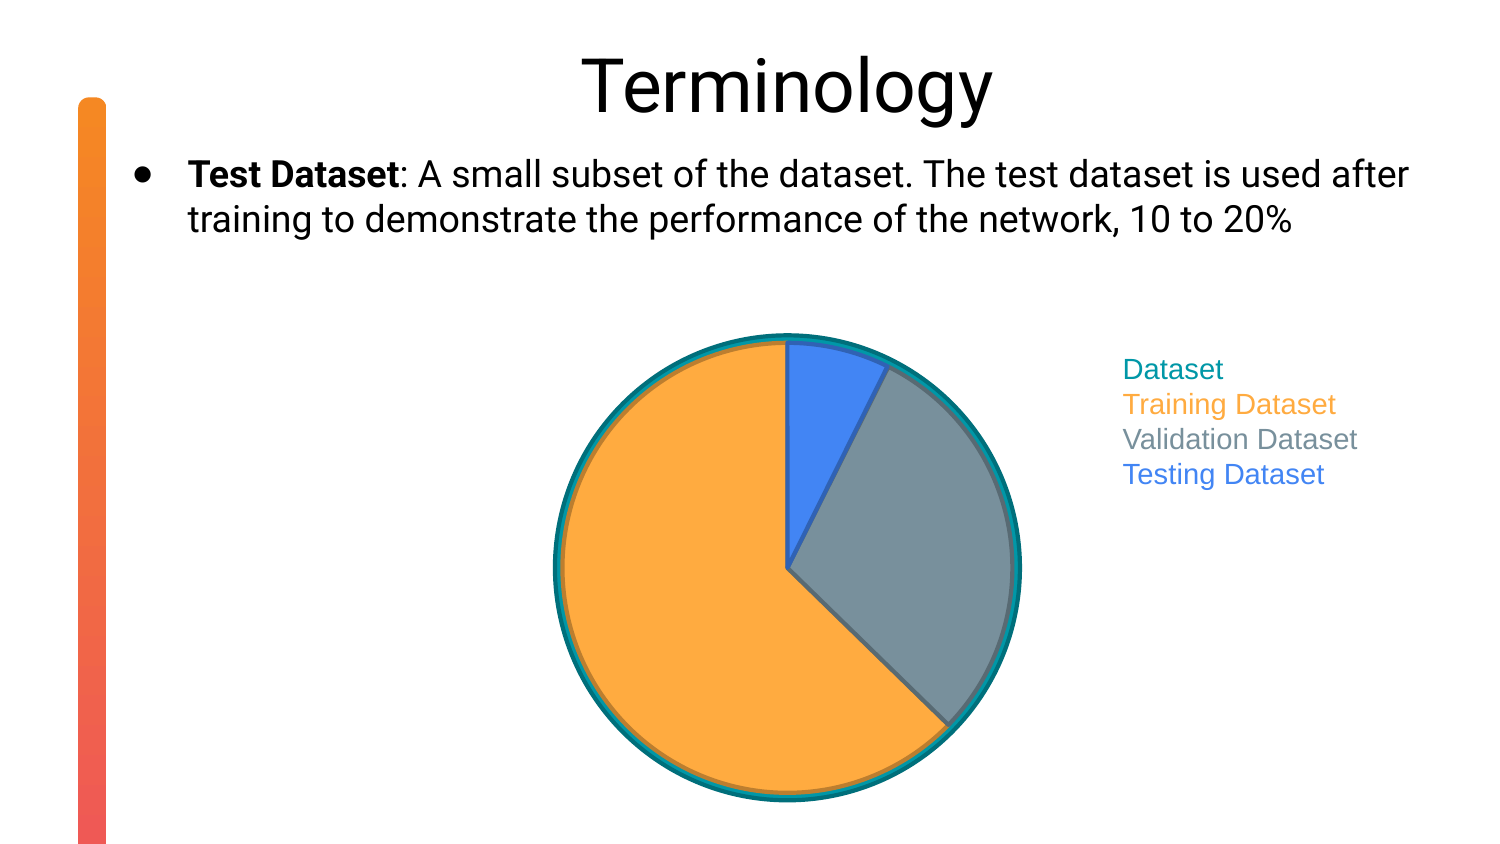

Terminology
Test Dataset: A small subset of the dataset. The test dataset is used after training to demonstrate the performance of the network, 10 to 20%

Dataset
Training Dataset
Validation Dataset
Testing Dataset